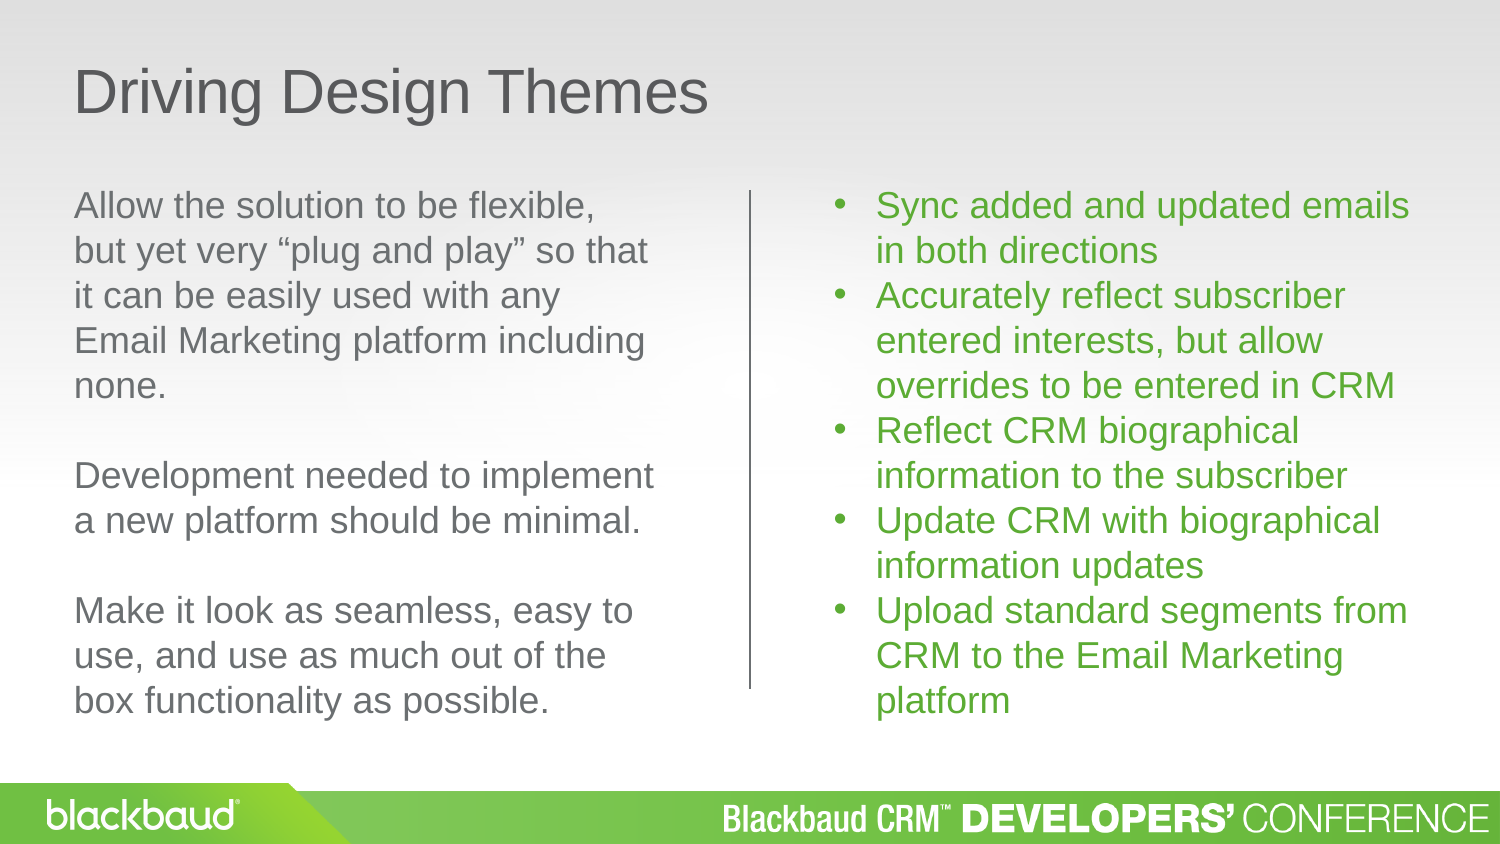

Driving Design Themes
Allow the solution to be flexible, but yet very “plug and play” so that it can be easily used with any Email Marketing platform including none.

Development needed to implement a new platform should be minimal.

Make it look as seamless, easy to use, and use as much out of the box functionality as possible.
Sync added and updated emails in both directions
Accurately reflect subscriber entered interests, but allow overrides to be entered in CRM
Reflect CRM biographical information to the subscriber
Update CRM with biographical information updates
Upload standard segments from CRM to the Email Marketing platform